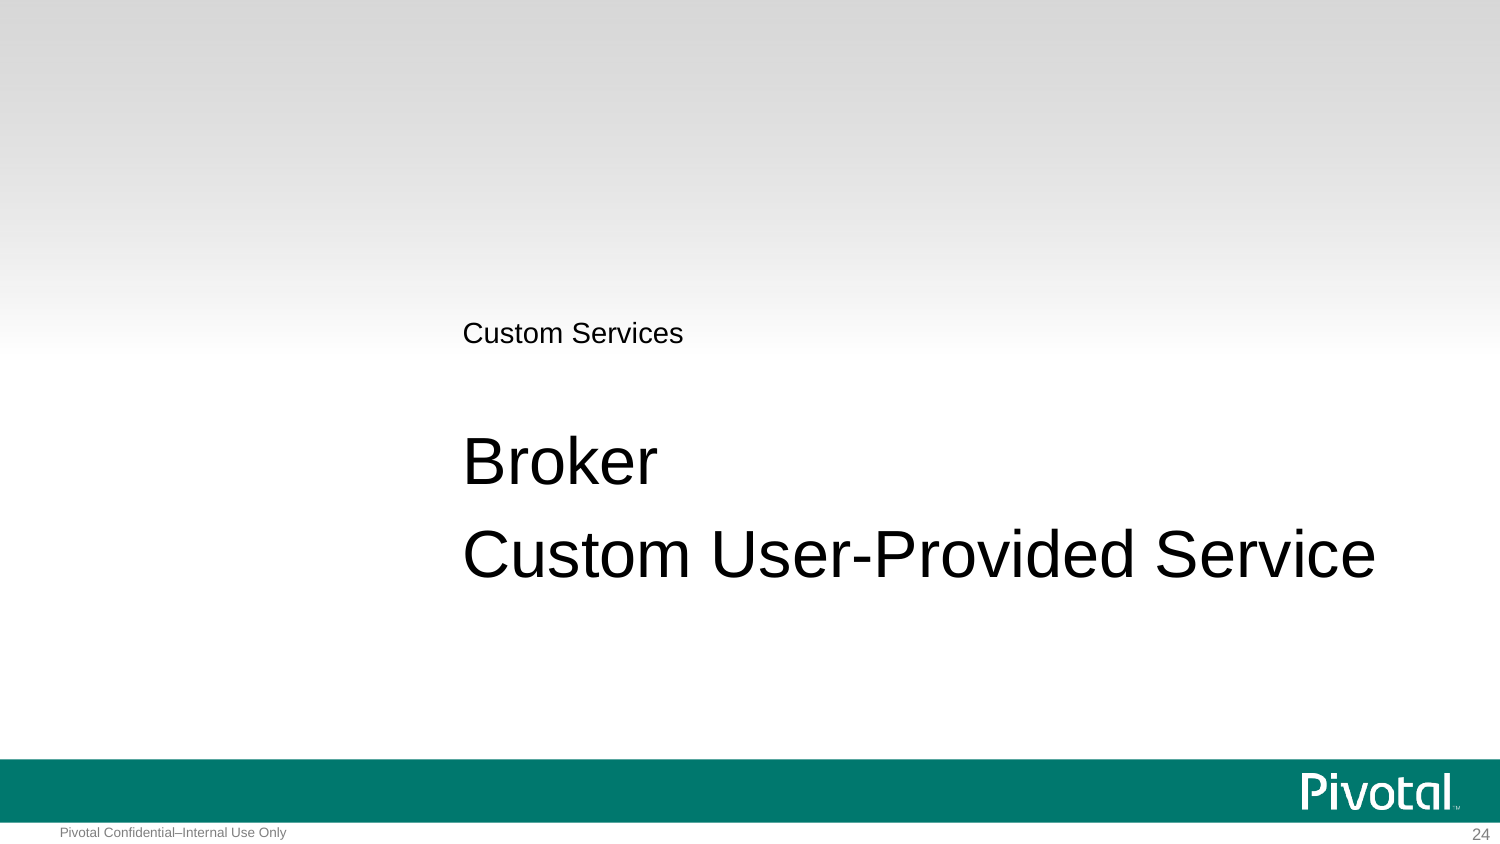

# Custom Services
Broker
Custom User-Provided Service